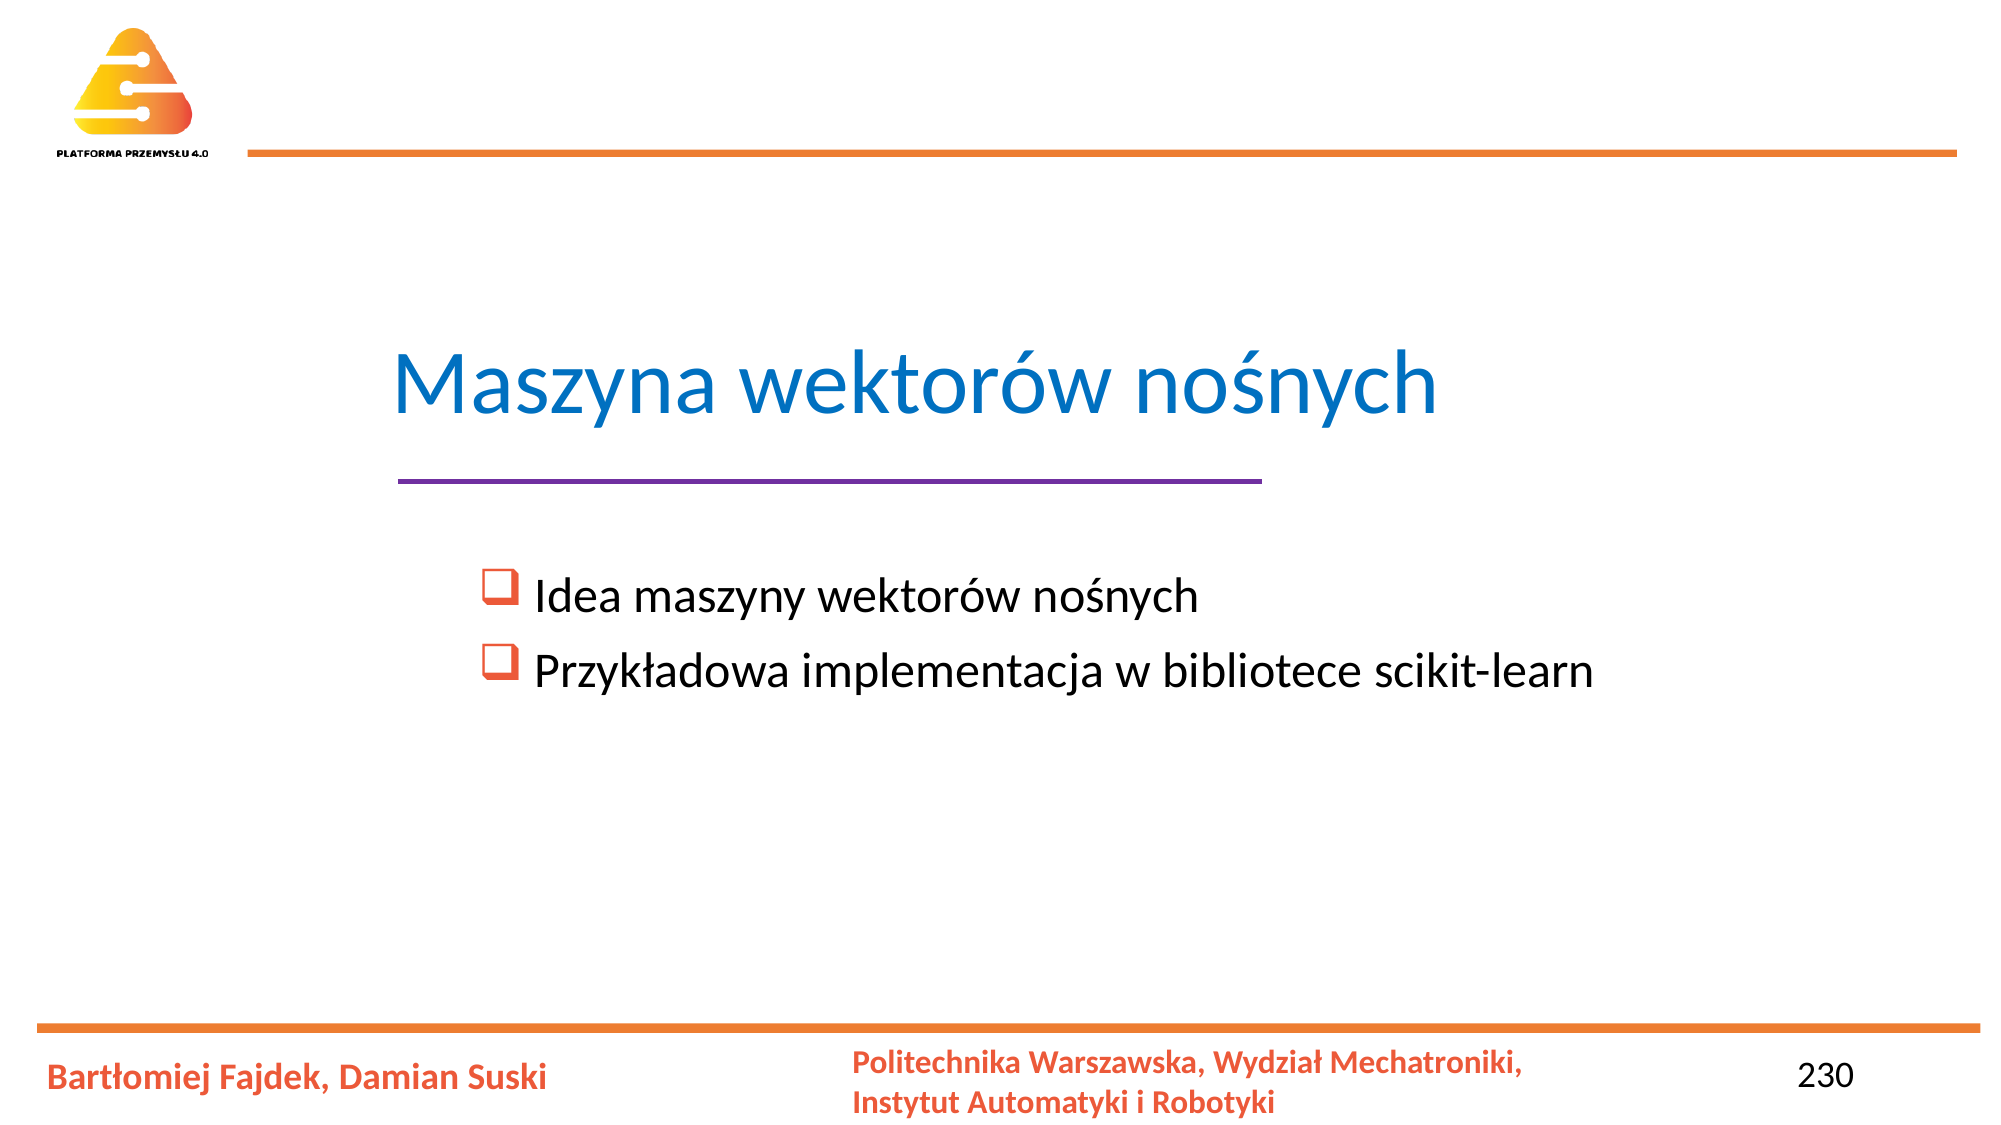

# Maszyna wektorów nośnych
 Idea maszyny wektorów nośnych
 Przykładowa implementacja w bibliotece scikit-learn
230